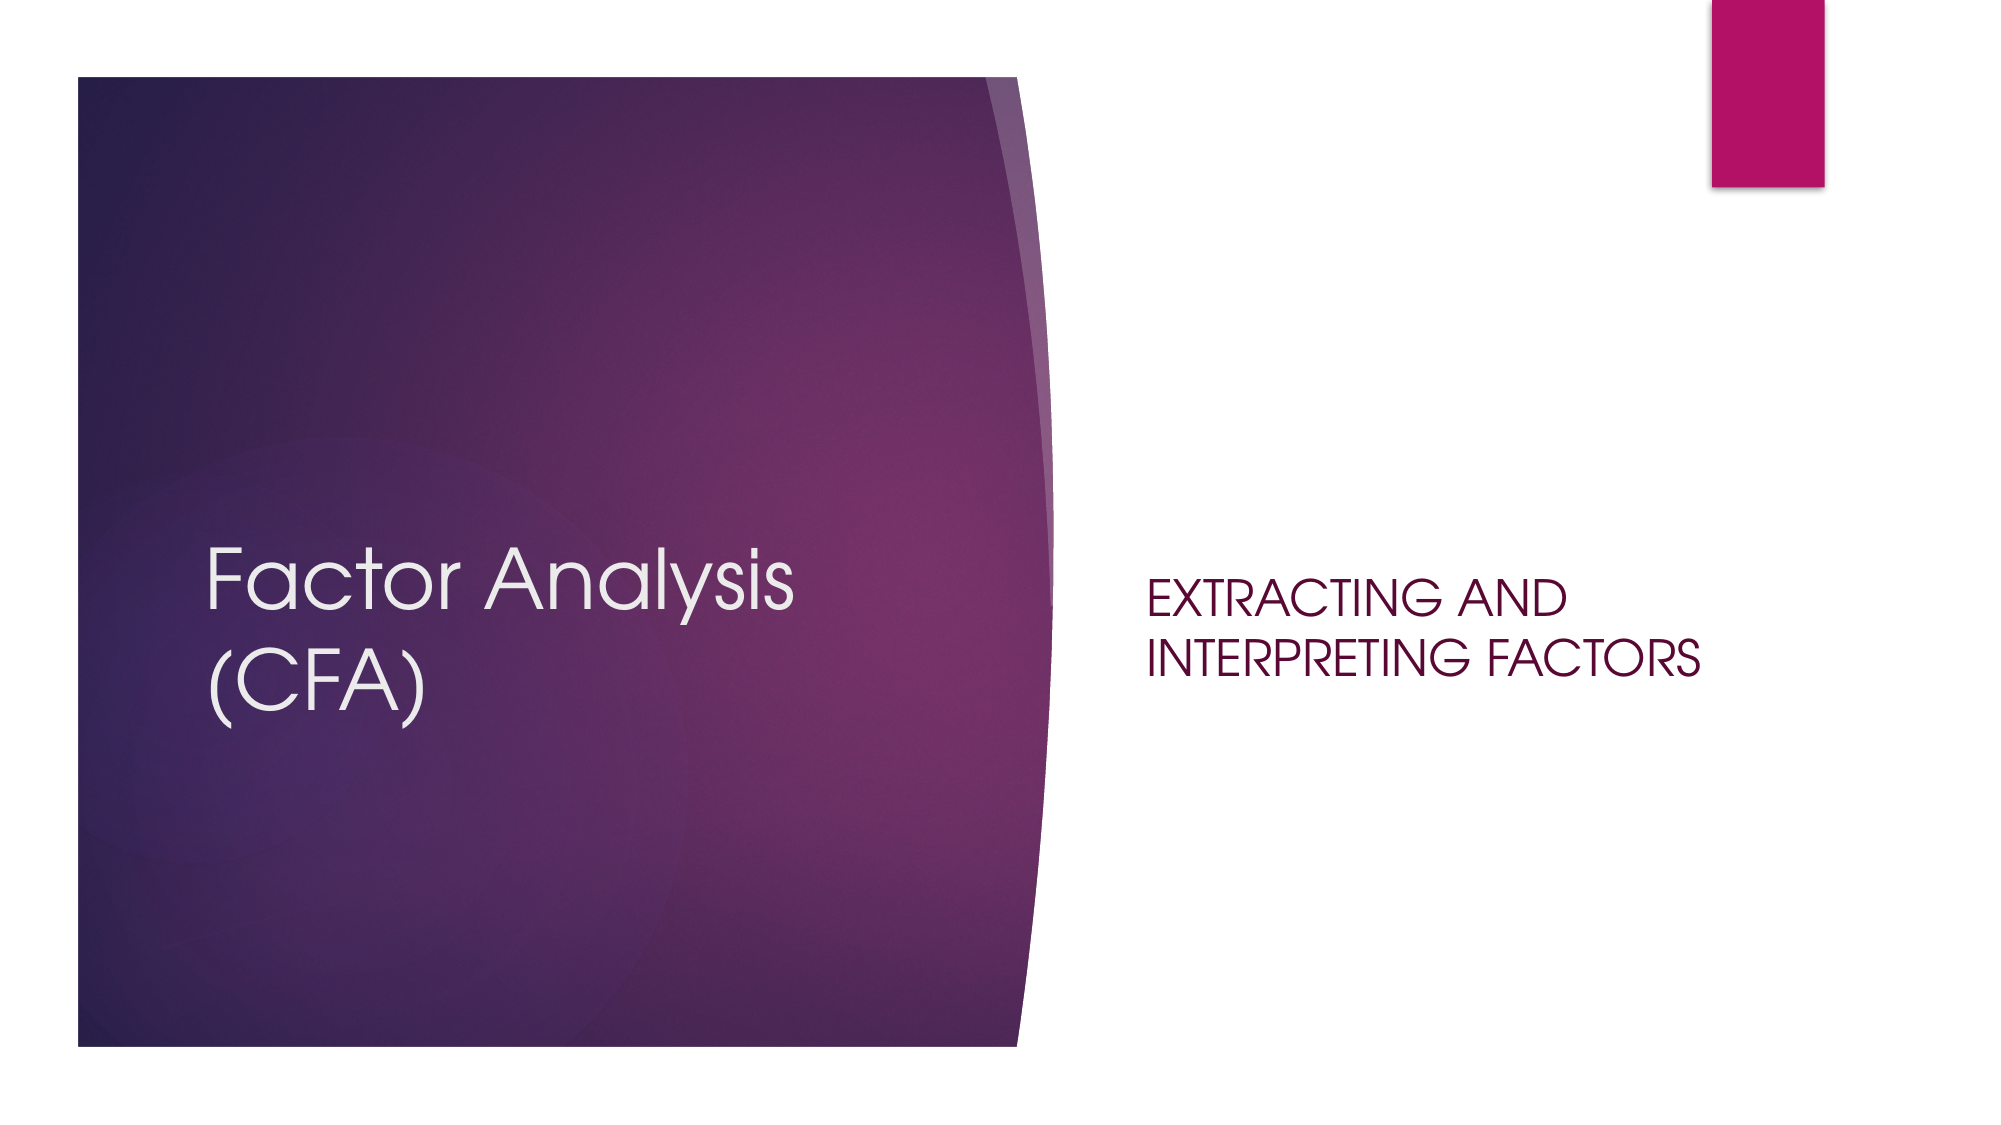

Extracting and interpreting factors
# Factor Analysis (CFA)